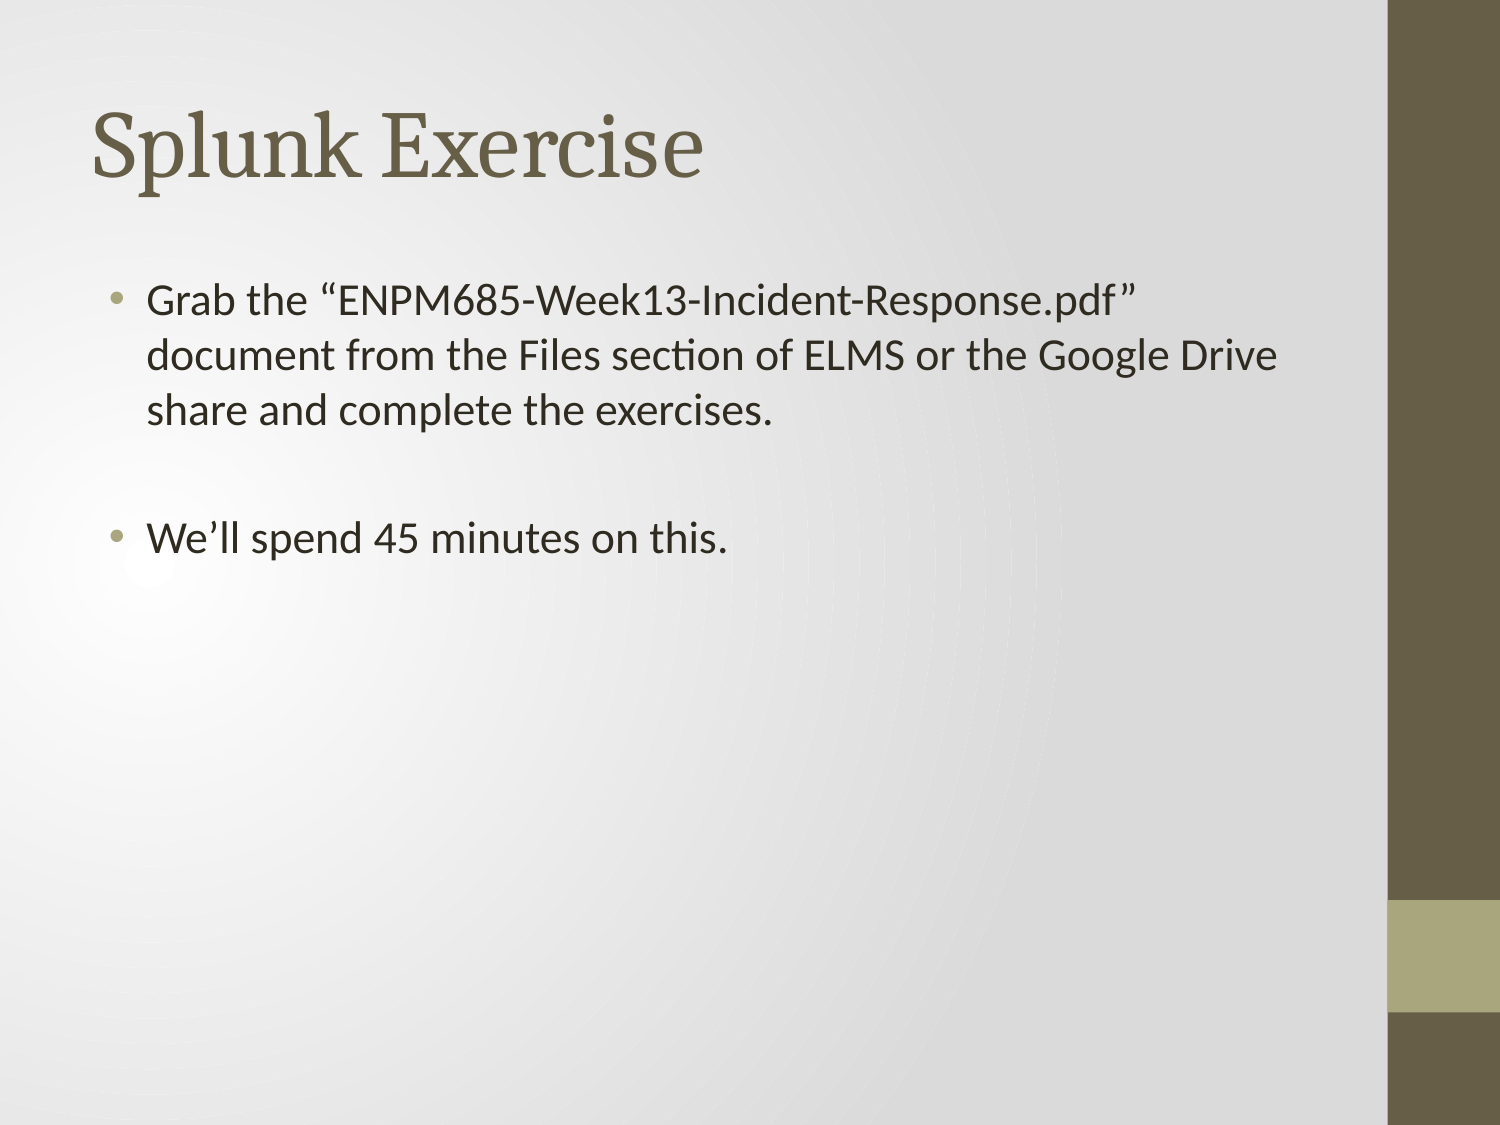

# Splunk Exercise
Grab the “ENPM685-Week13-Incident-Response.pdf” document from the Files section of ELMS or the Google Drive share and complete the exercises.

We’ll spend 45 minutes on this.